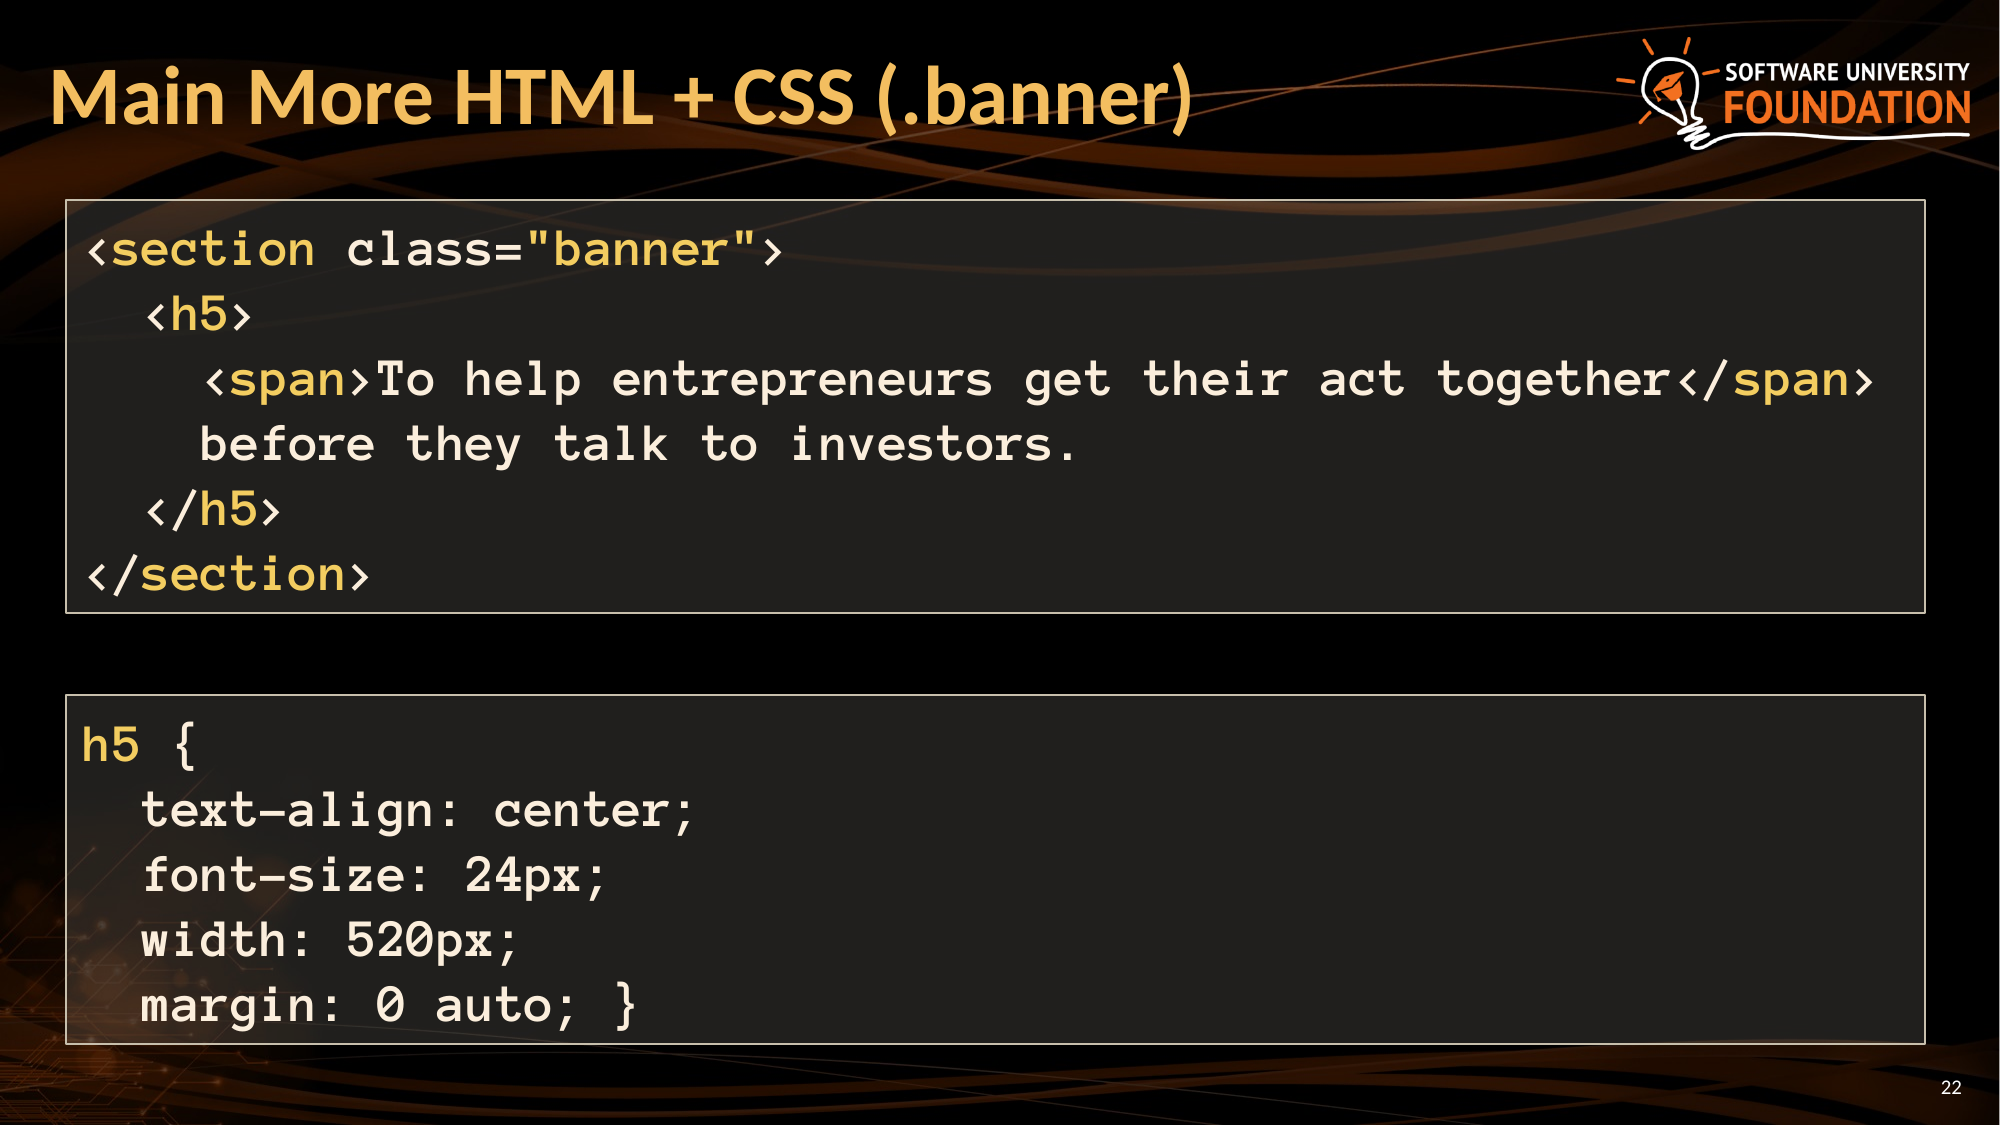

# Main More HTML + CSS (.banner)
<section class="banner">
  <h5>
    <span>To help entrepreneurs get their act together</span>
    before they talk to investors.
  </h5>
</section>
h5 {
  text-align: center;
  font-size: 24px;
  width: 520px;
  margin: 0 auto; }
22